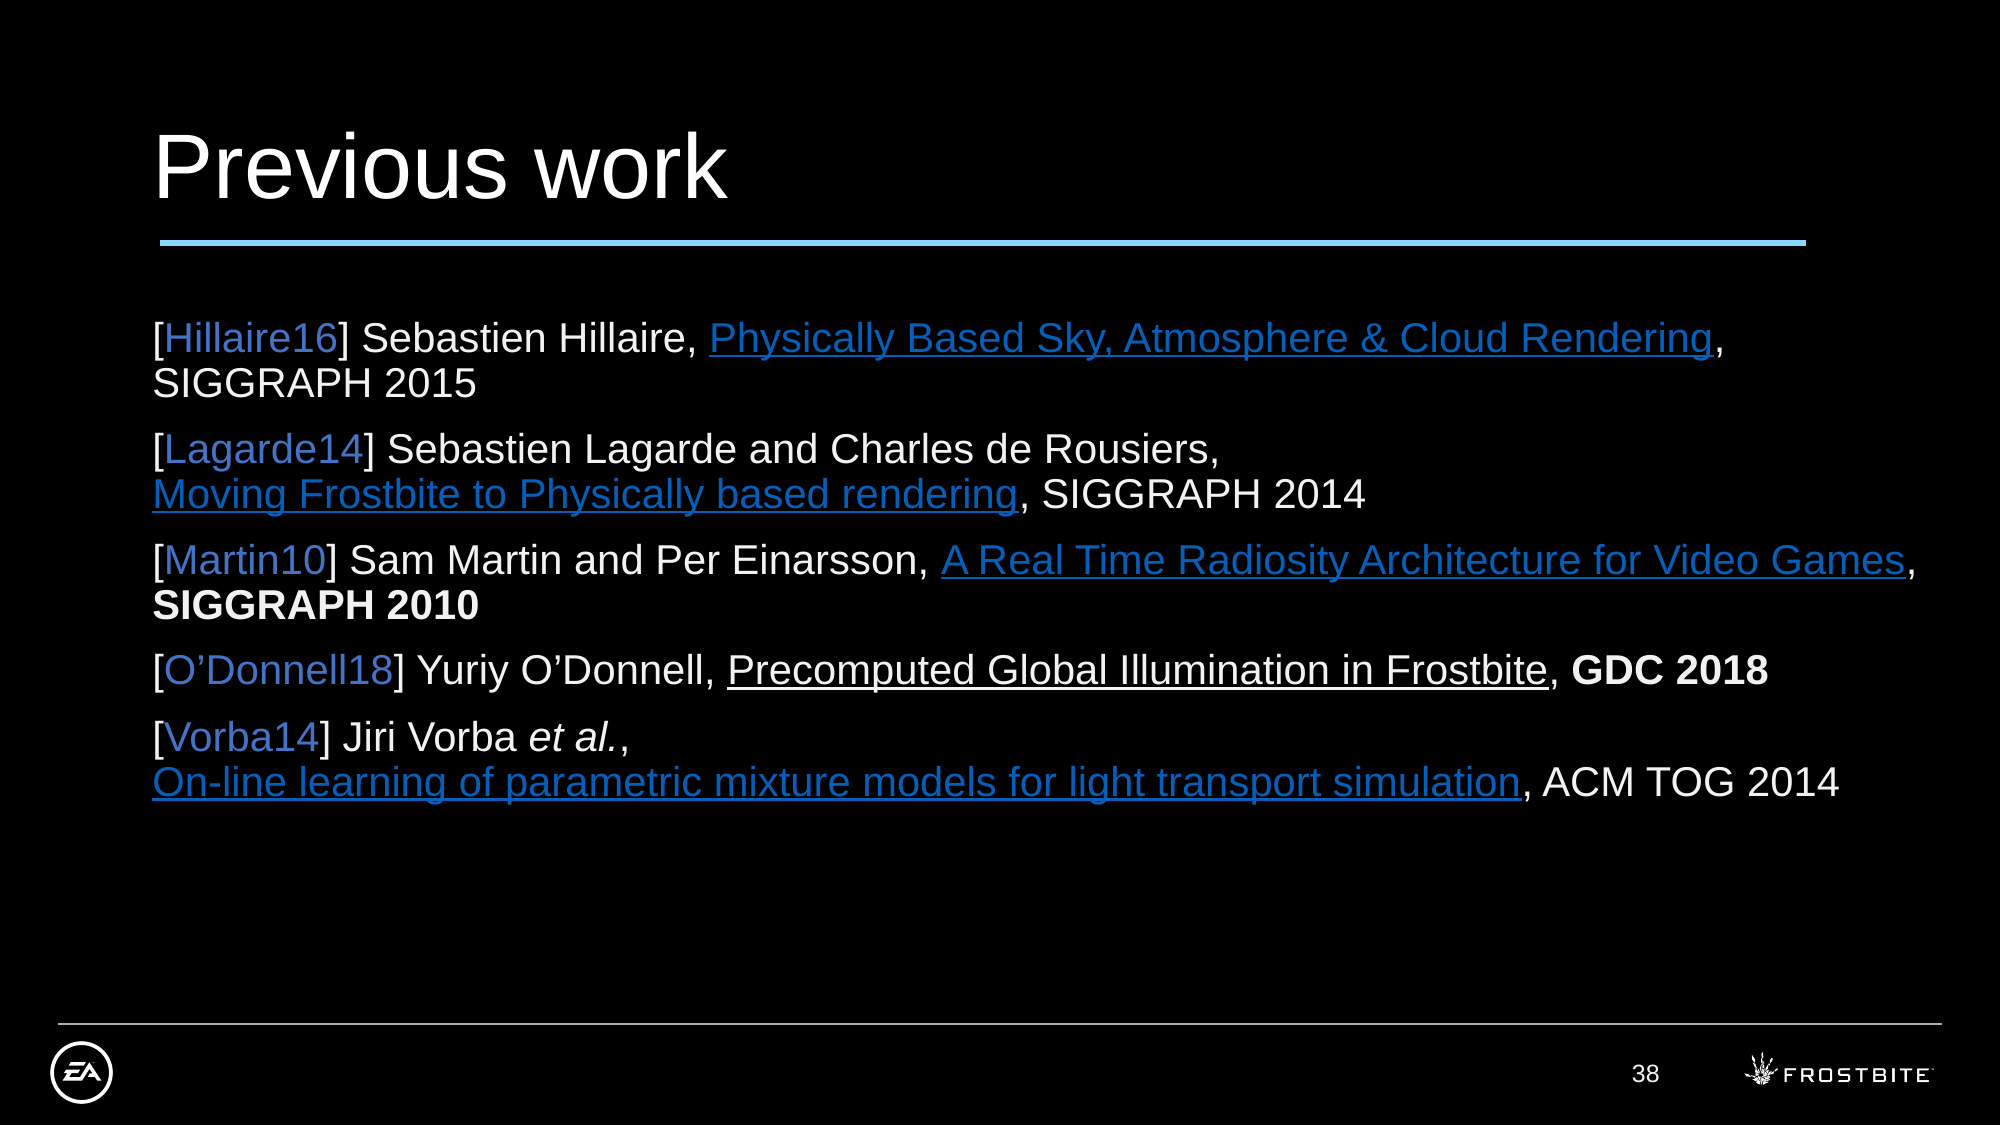

# Previous work
[Hillaire16] Sebastien Hillaire, Physically Based Sky, Atmosphere & Cloud Rendering, SIGGRAPH 2015
[Lagarde14] Sebastien Lagarde and Charles de Rousiers, Moving Frostbite to Physically based rendering, SIGGRAPH 2014
[Martin10] Sam Martin and Per Einarsson, A Real Time Radiosity Architecture for Video Games, SIGGRAPH 2010
[O’Donnell18] Yuriy O’Donnell, Precomputed Global Illumination in Frostbite, GDC 2018
[Vorba14] Jiri Vorba et al., On-line learning of parametric mixture models for light transport simulation, ACM TOG 2014
38